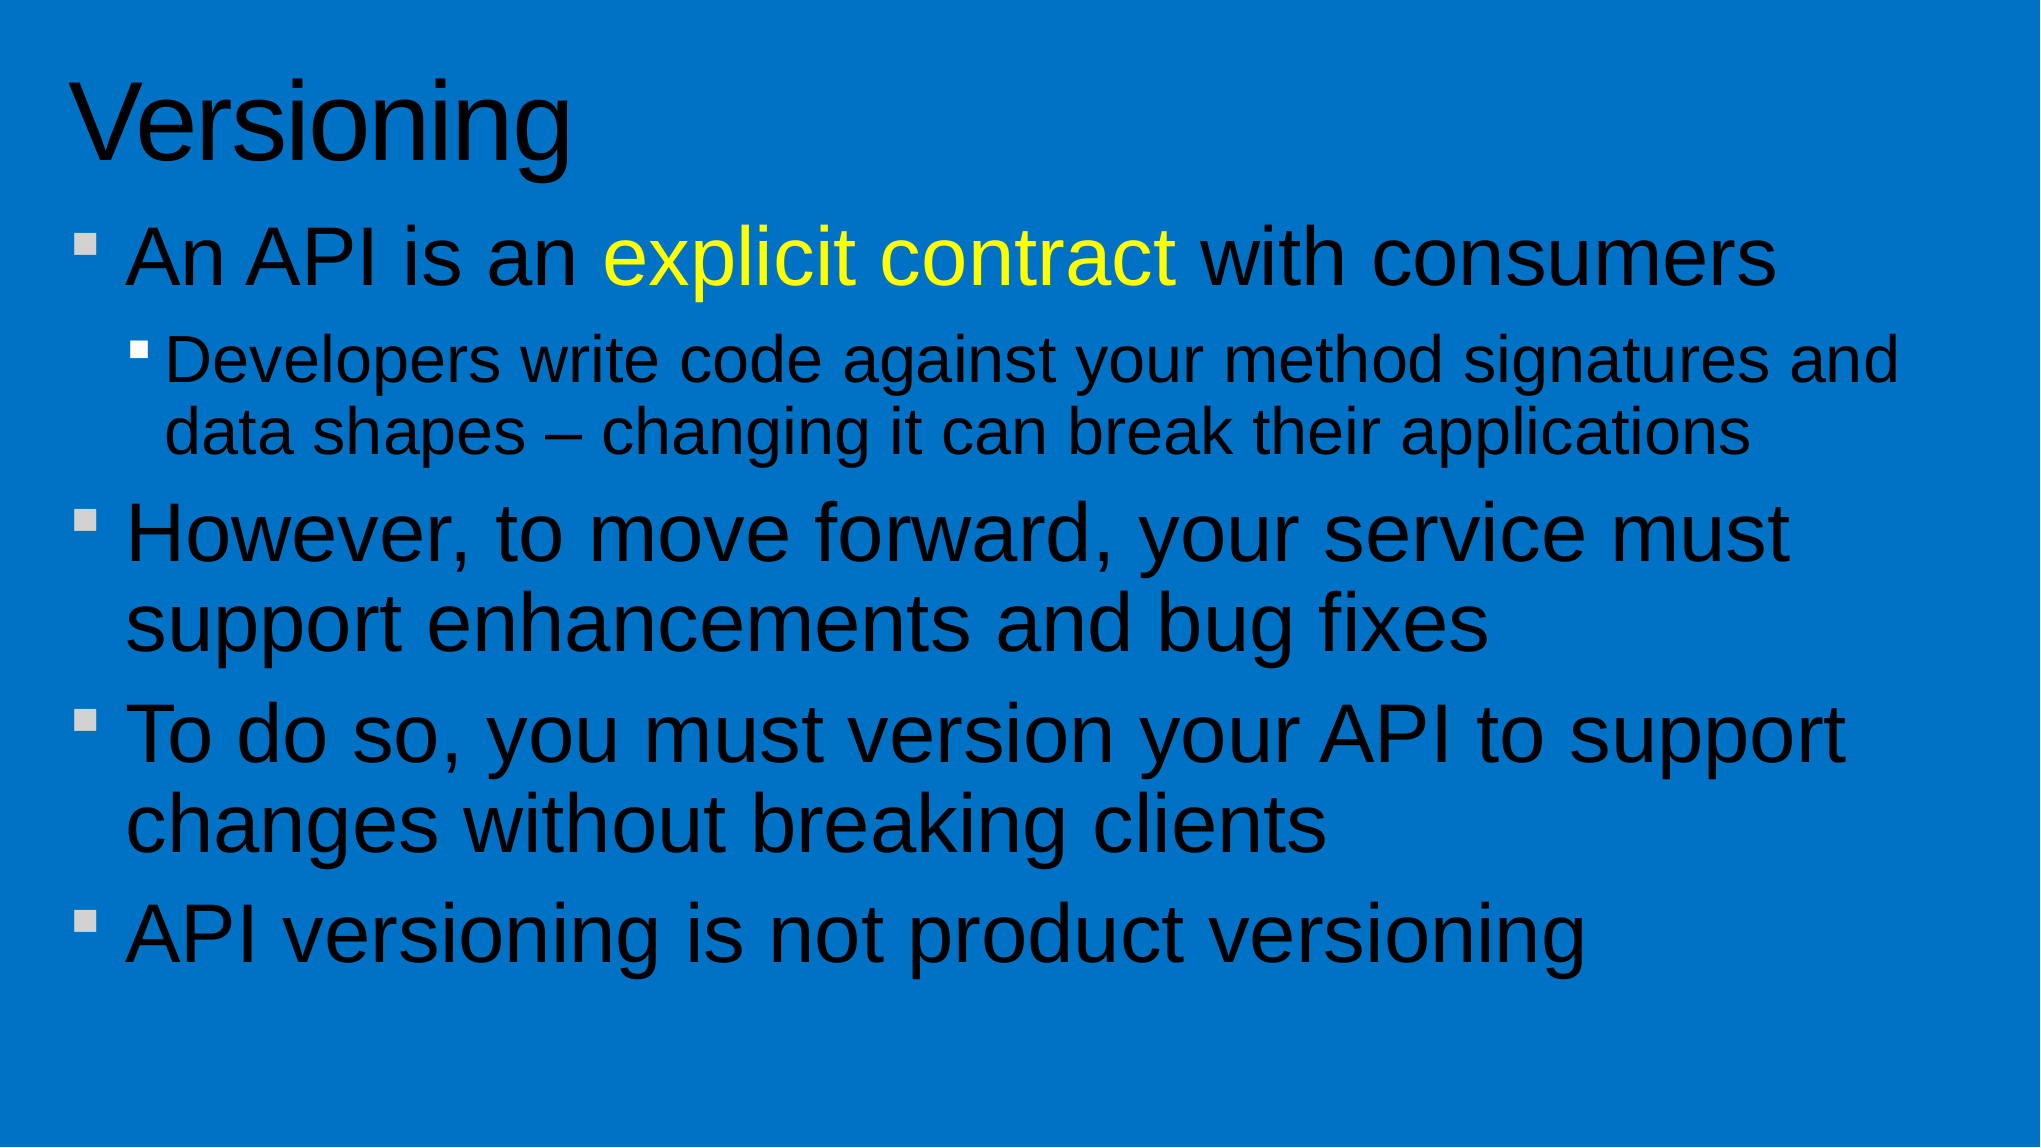

# Versioning
An API is an explicit contract with consumers
Developers write code against your method signatures and data shapes – changing it can break their applications
However, to move forward, your service must support enhancements and bug fixes
To do so, you must version your API to support changes without breaking clients
API versioning is not product versioning